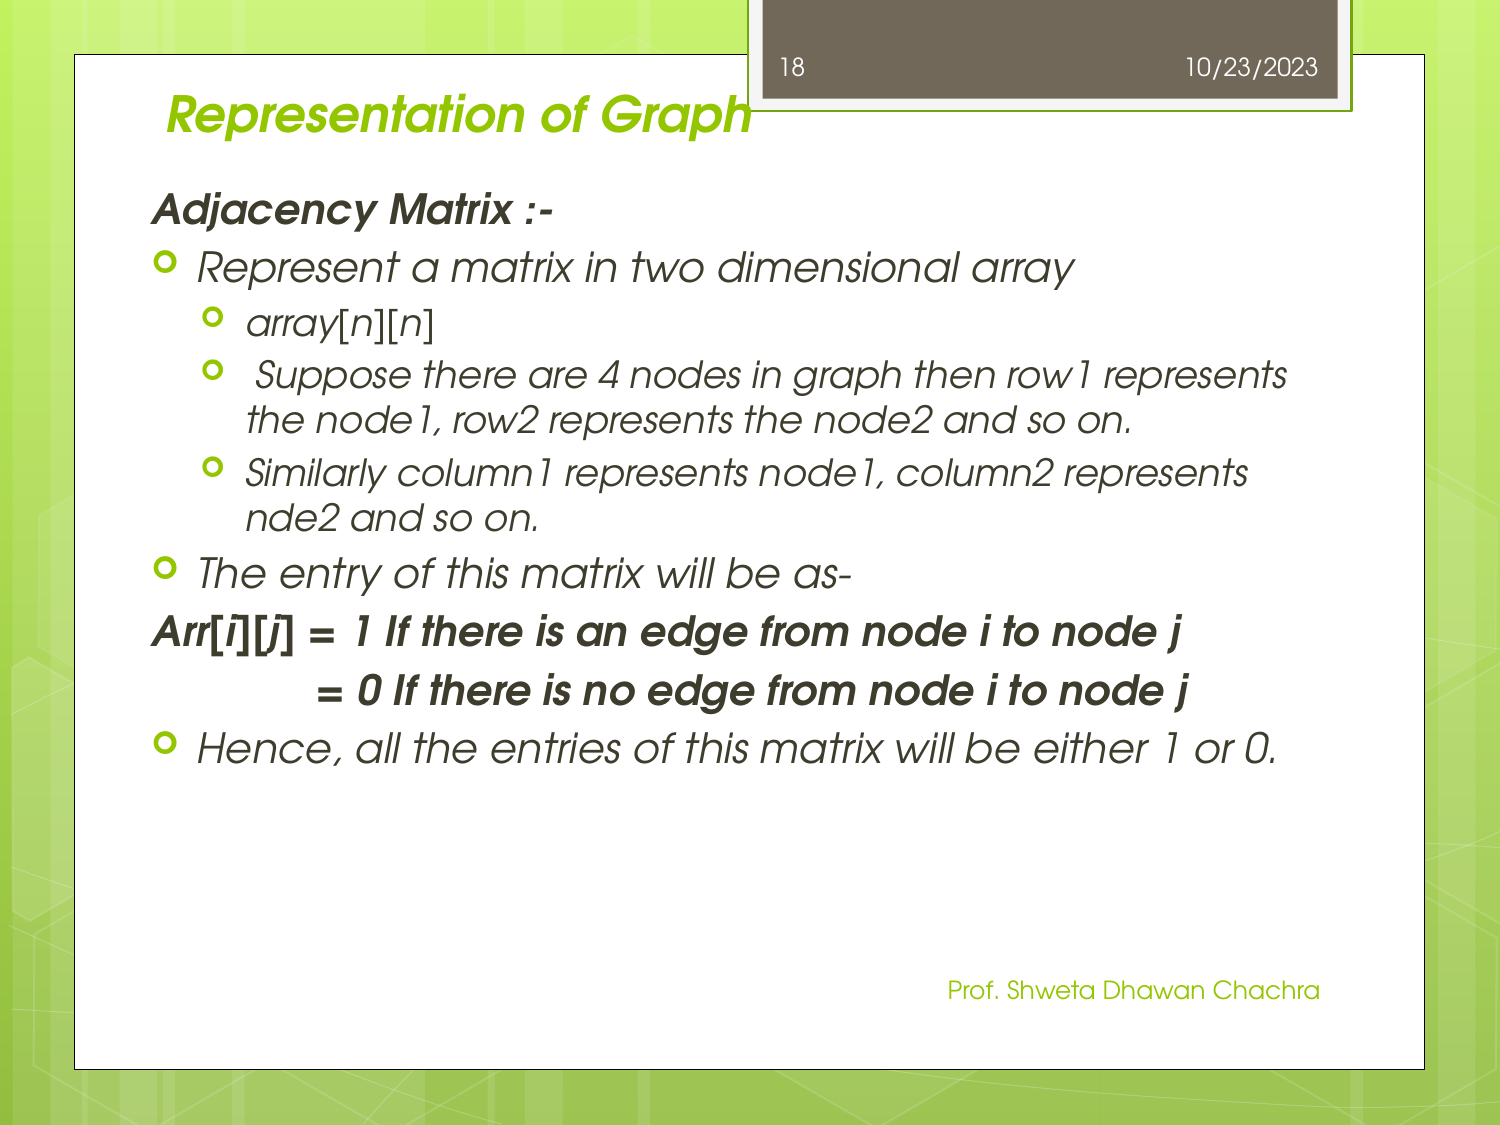

18
10/23/2023
# Representation of Graph
Adjacency Matrix :-
Represent a matrix in two dimensional array
array[n][n]
 Suppose there are 4 nodes in graph then row1 represents the node1, row2 represents the node2 and so on.
Similarly column1 represents node1, column2 represents nde2 and so on.
The entry of this matrix will be as-
Arr[i][j] = 1 If there is an edge from node i to node j
              = 0 If there is no edge from node i to node j
Hence, all the entries of this matrix will be either 1 or 0.
Prof. Shweta Dhawan Chachra